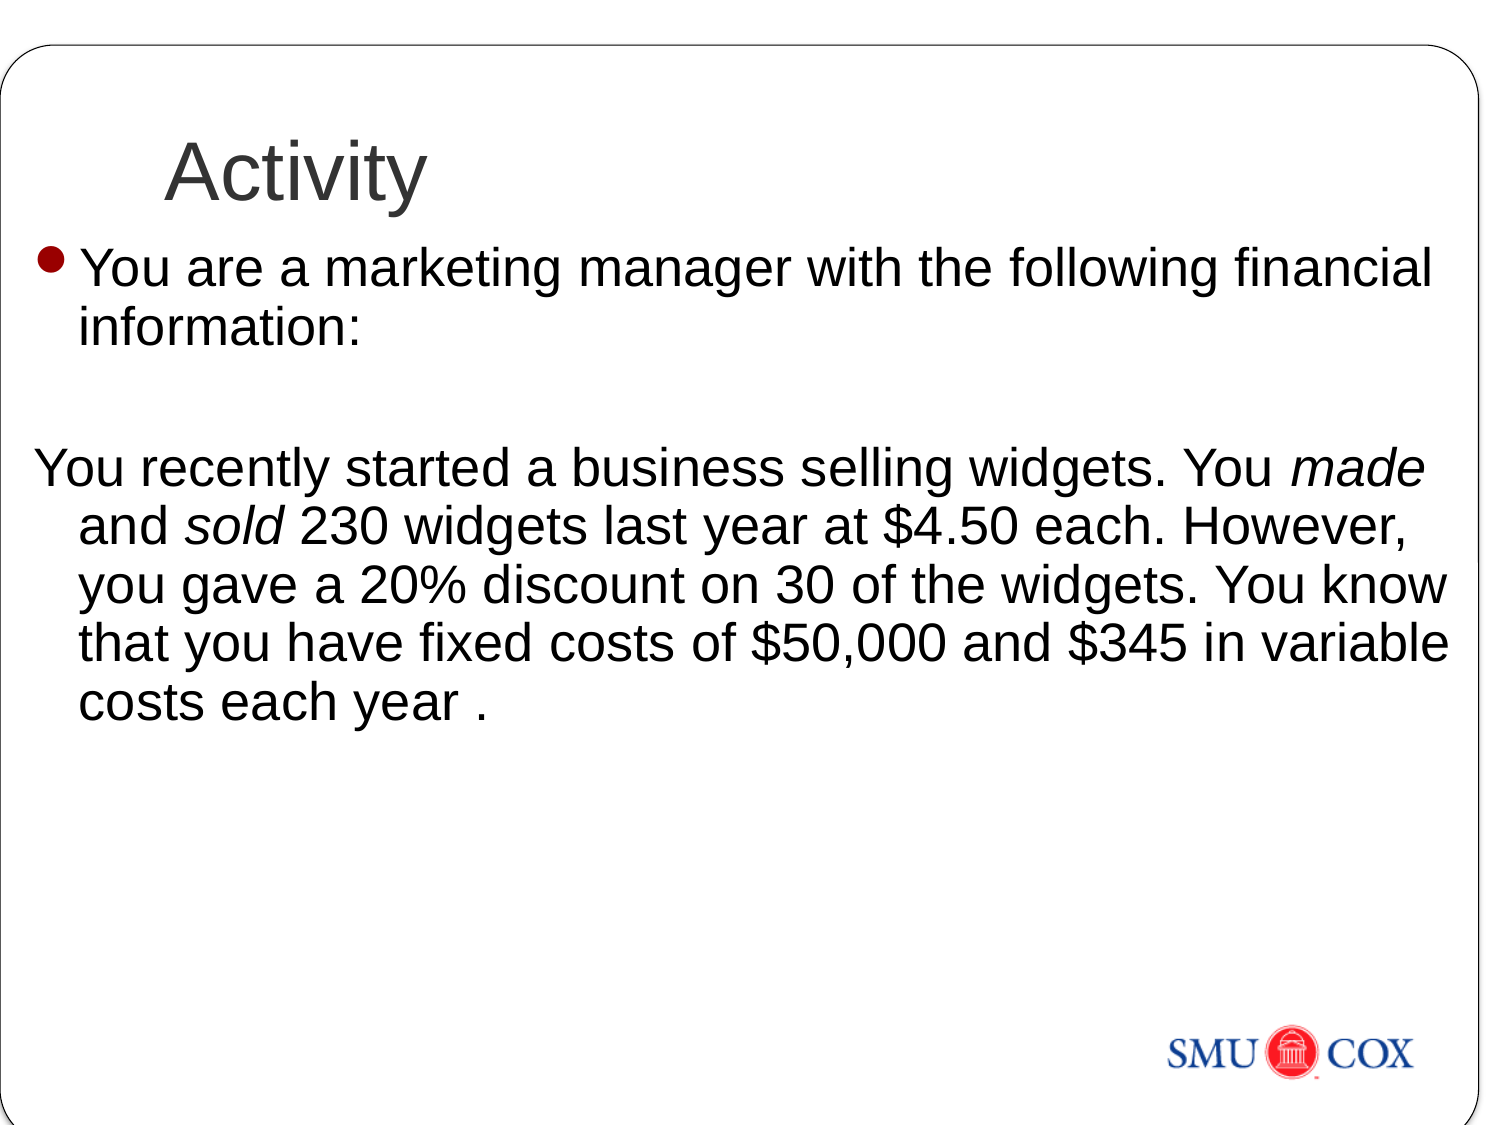

# Activity
You are a marketing manager with the following financial information:

You recently started a business selling widgets. You made and sold 230 widgets last year at $4.50 each. However, you gave a 20% discount on 30 of the widgets. You know that you have fixed costs of $50,000 and $345 in variable costs each year .